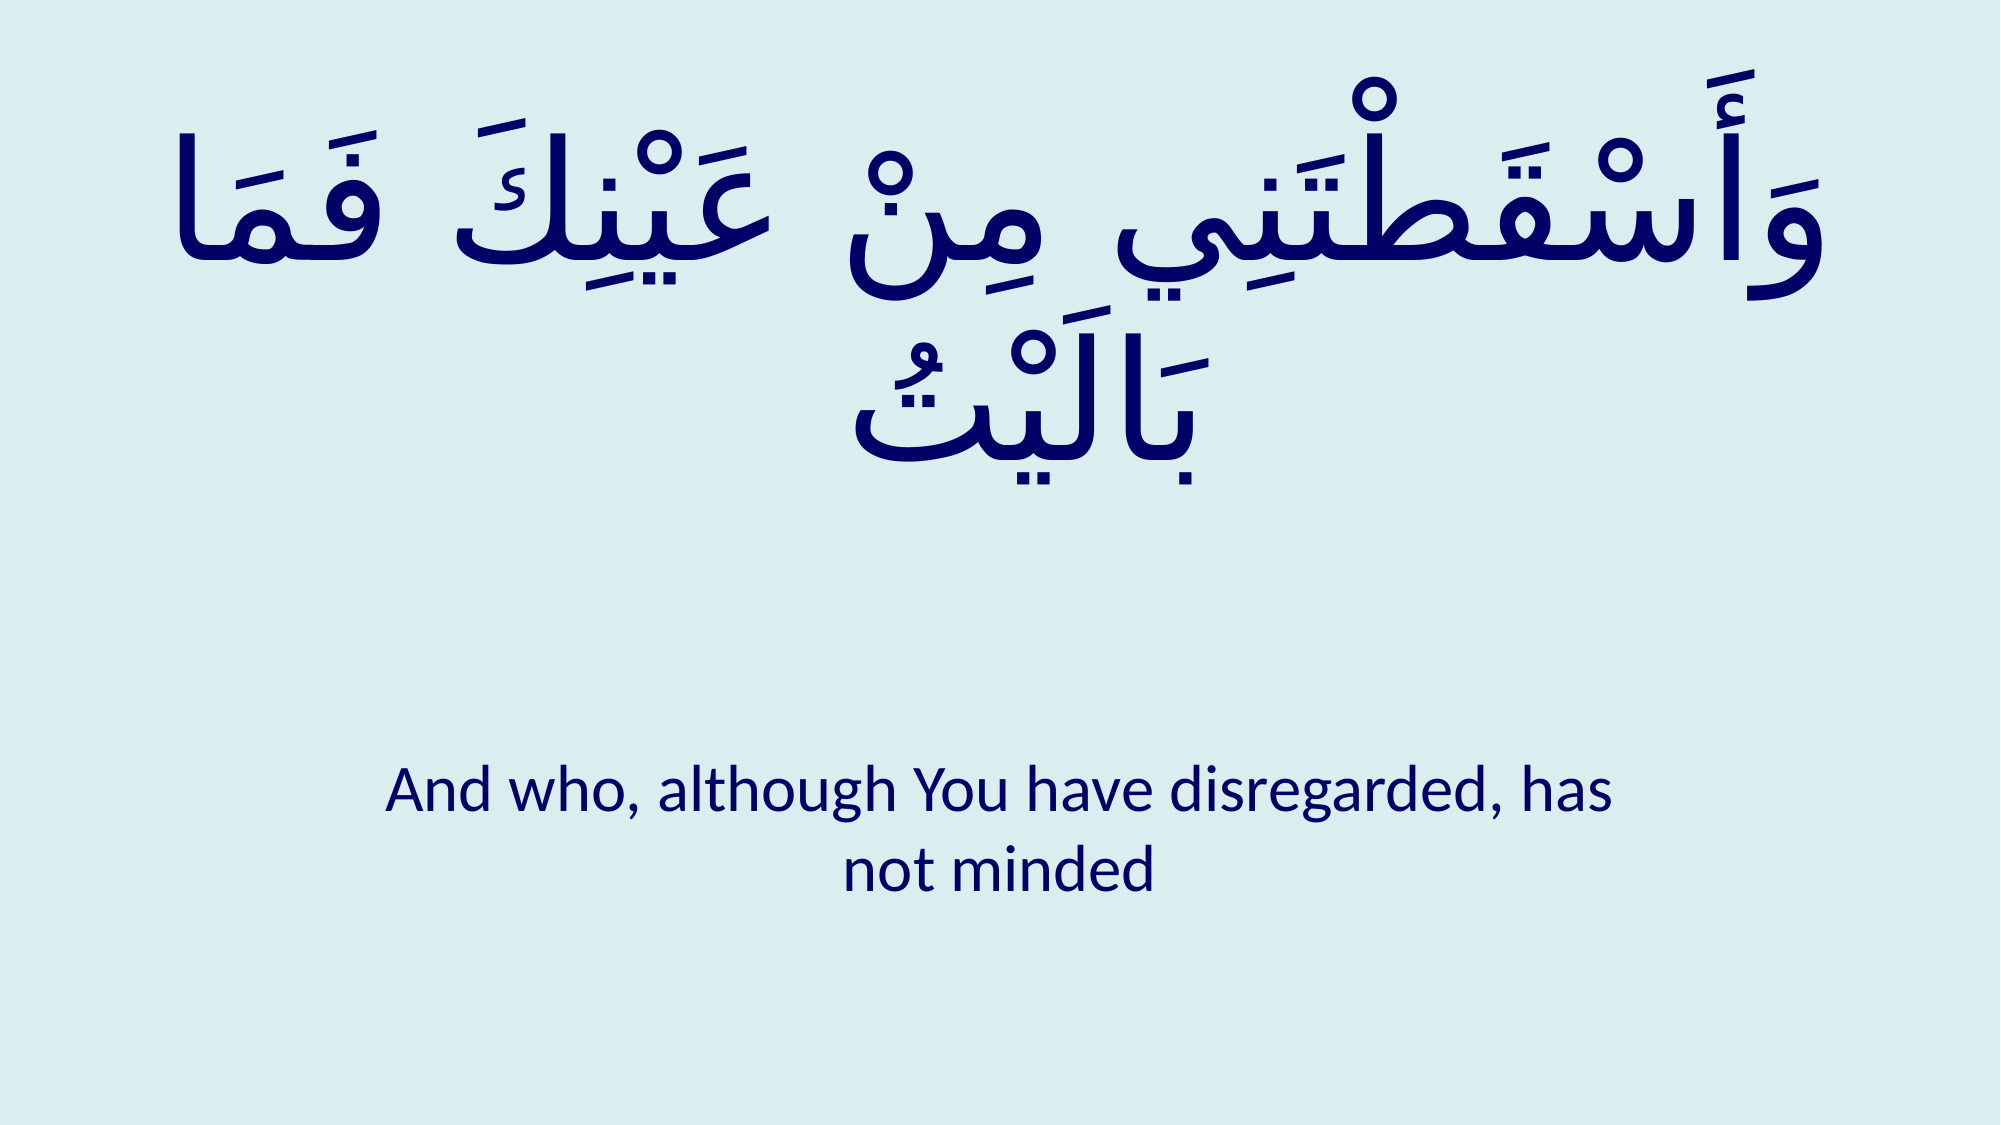

# وَأَسْقَطْتَنِي مِنْ عَيْنِكَ فَمَا بَالَيْتُ
And who, although You have disregarded, has not minded